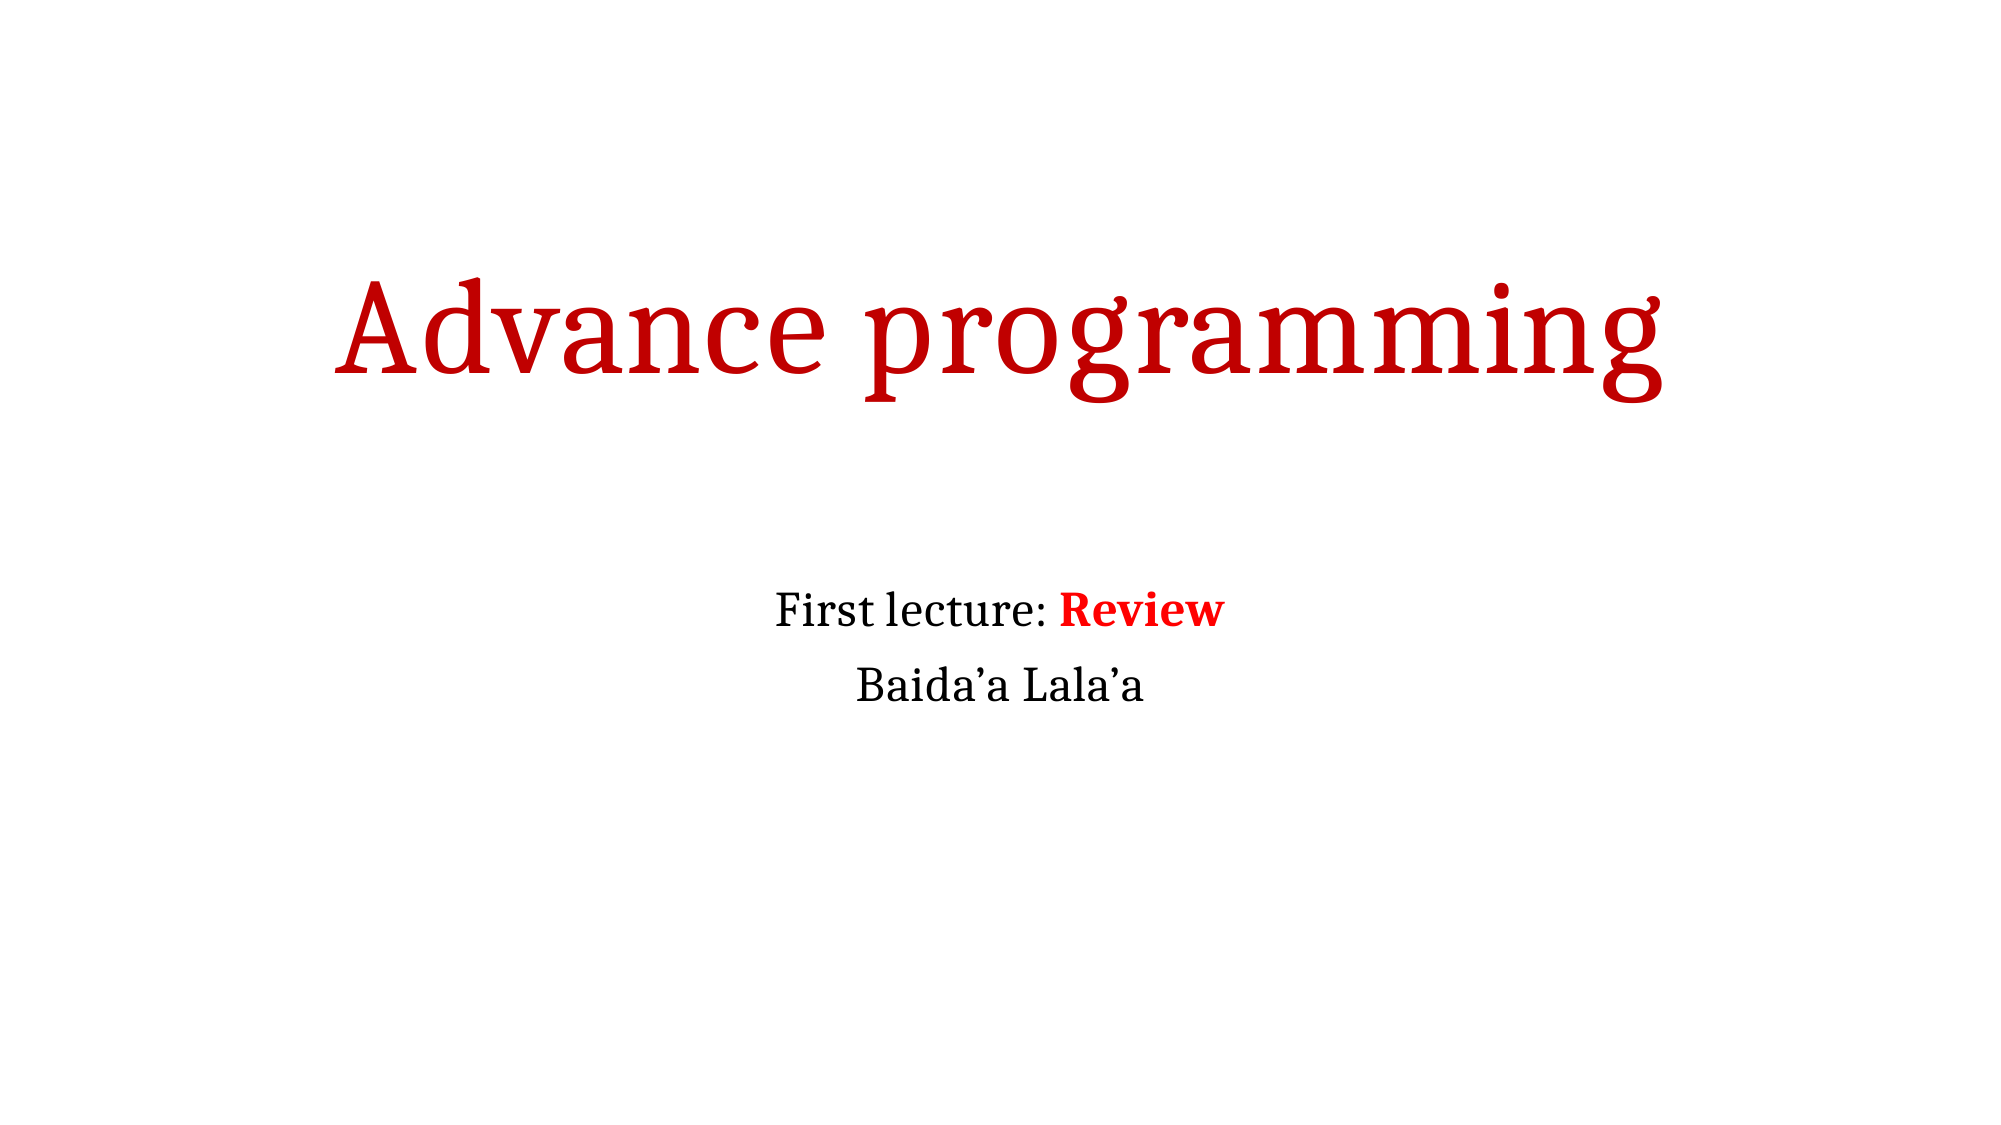

# Advance programming
First lecture: Review
Baida’a Lala’a